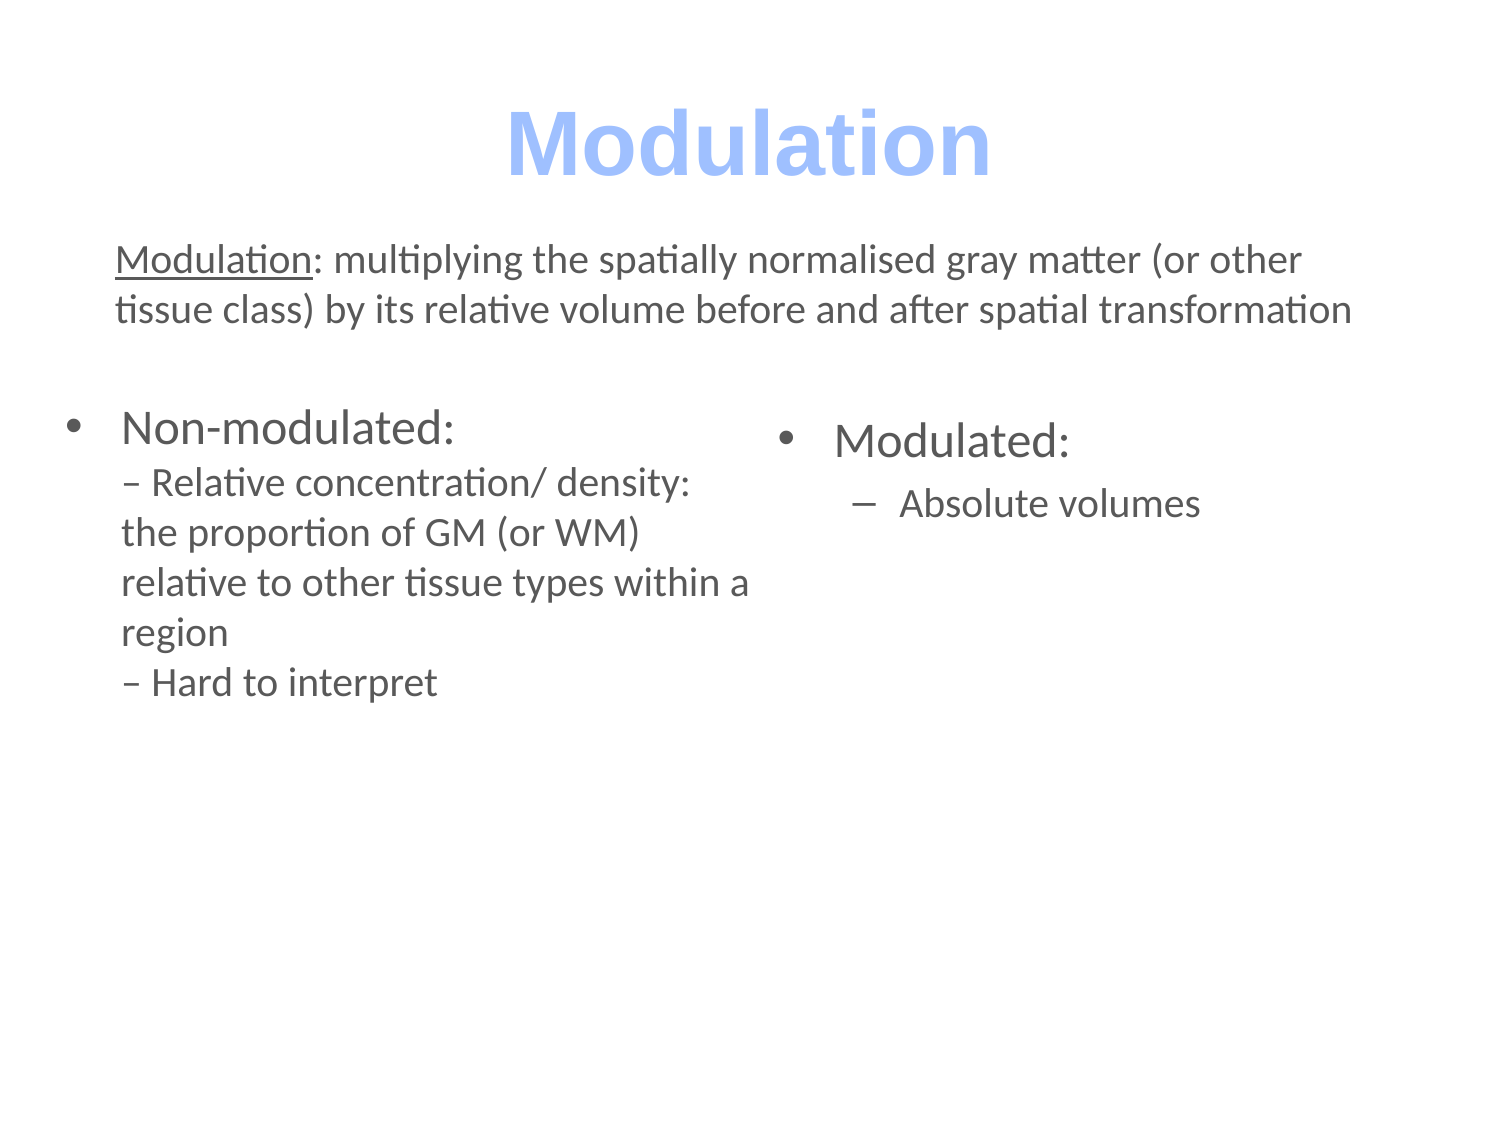

# Modulation
Modulation: multiplying the spatially normalised gray matter (or other tissue class) by its relative volume before and after spatial transformation
Non-modulated:
– Relative concentration/ density: the proportion of GM (or WM) relative to other tissue types within a region
– Hard to interpret

Modulated:
Absolute volumes
Computer			      Expert